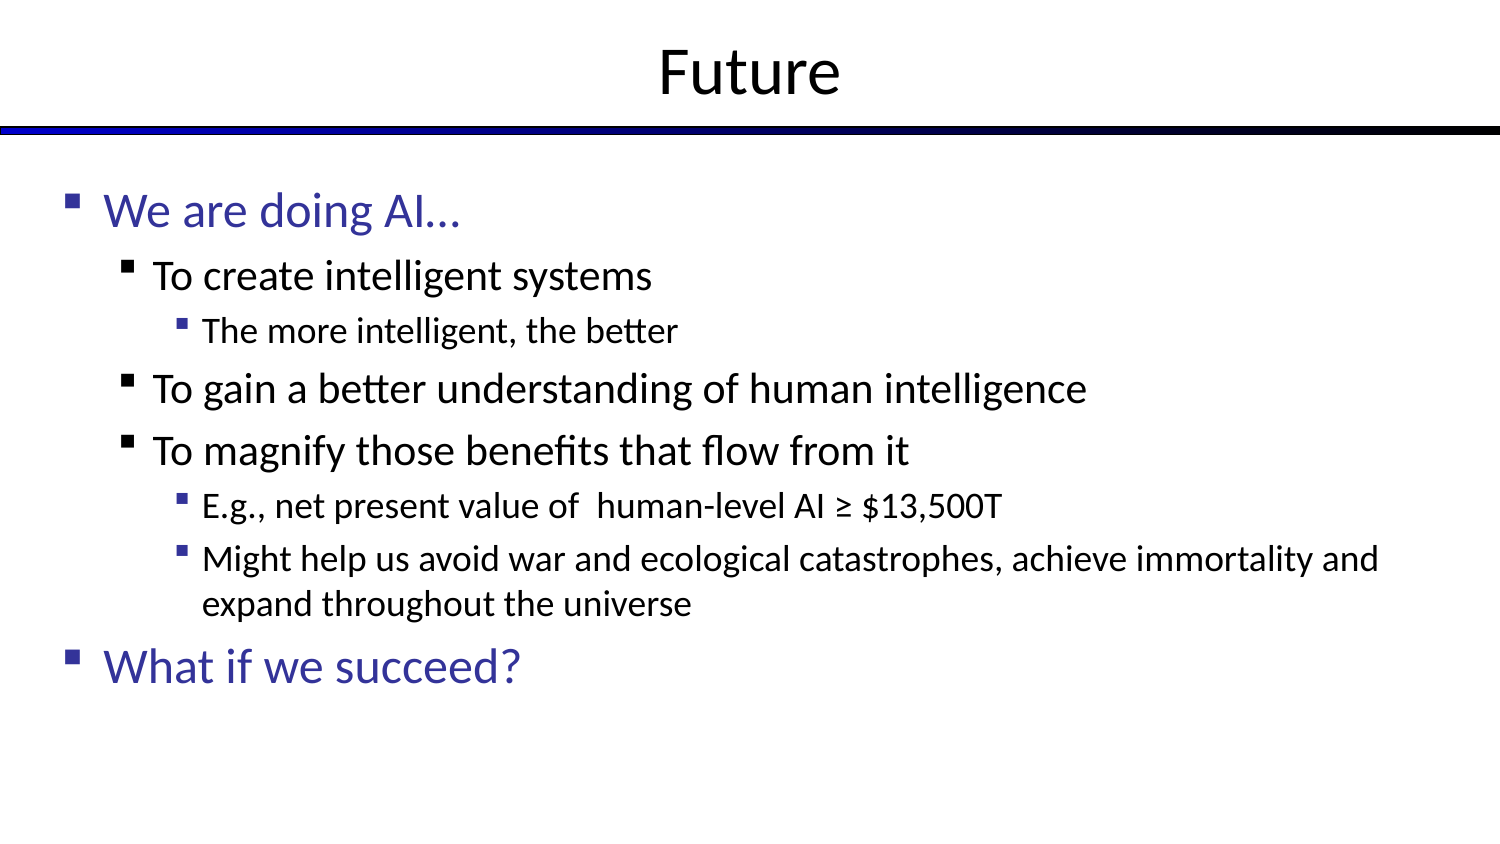

# Future
We are doing AI…
To create intelligent systems
The more intelligent, the better
To gain a better understanding of human intelligence
To magnify those benefits that flow from it
E.g., net present value of  human-level AI ≥ $13,500T
Might help us avoid war and ecological catastrophes, achieve immortality and expand throughout the universe
What if we succeed?